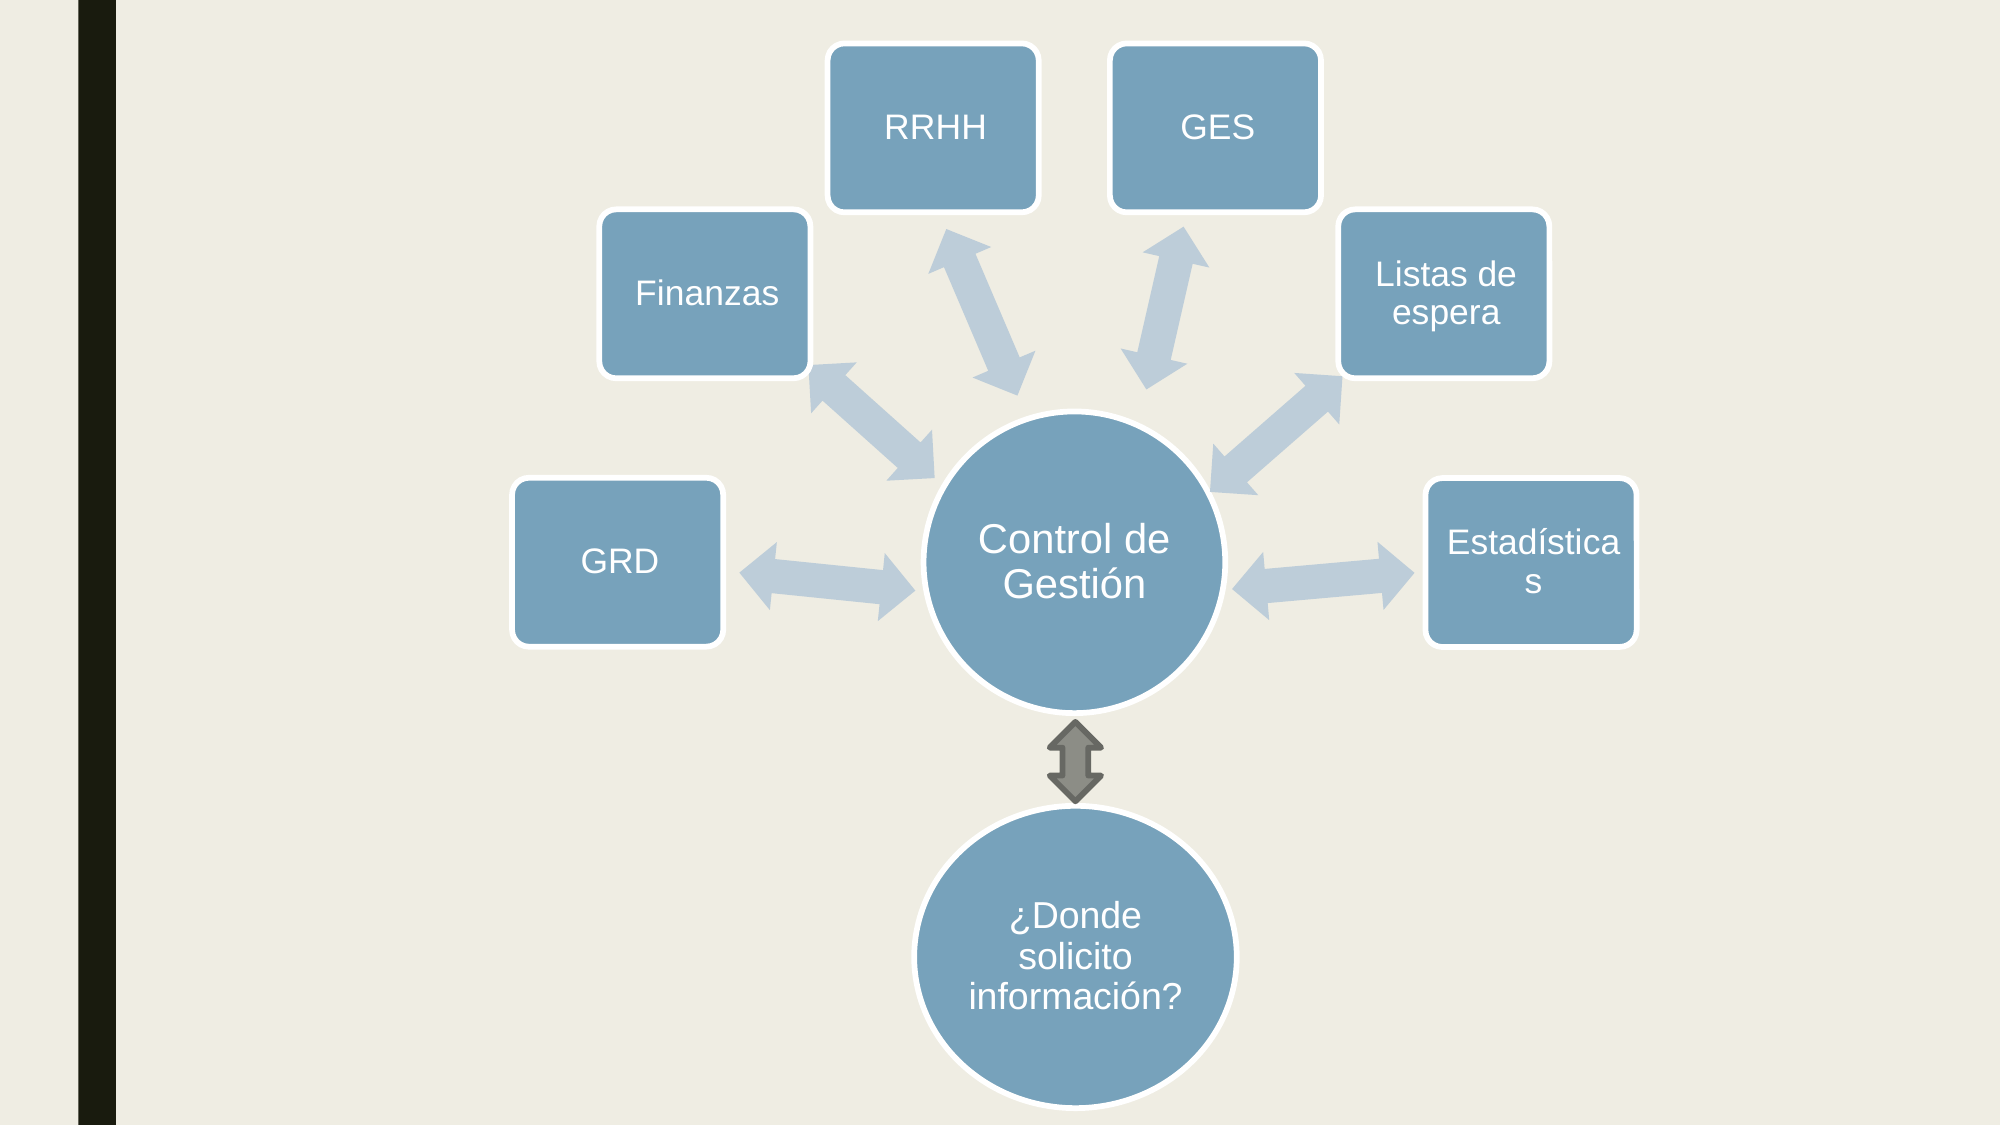

Control de Gestión
GRD
Finanzas
RRHH
GES
Listas de espera
Estadísticas

¿Donde solicito información?